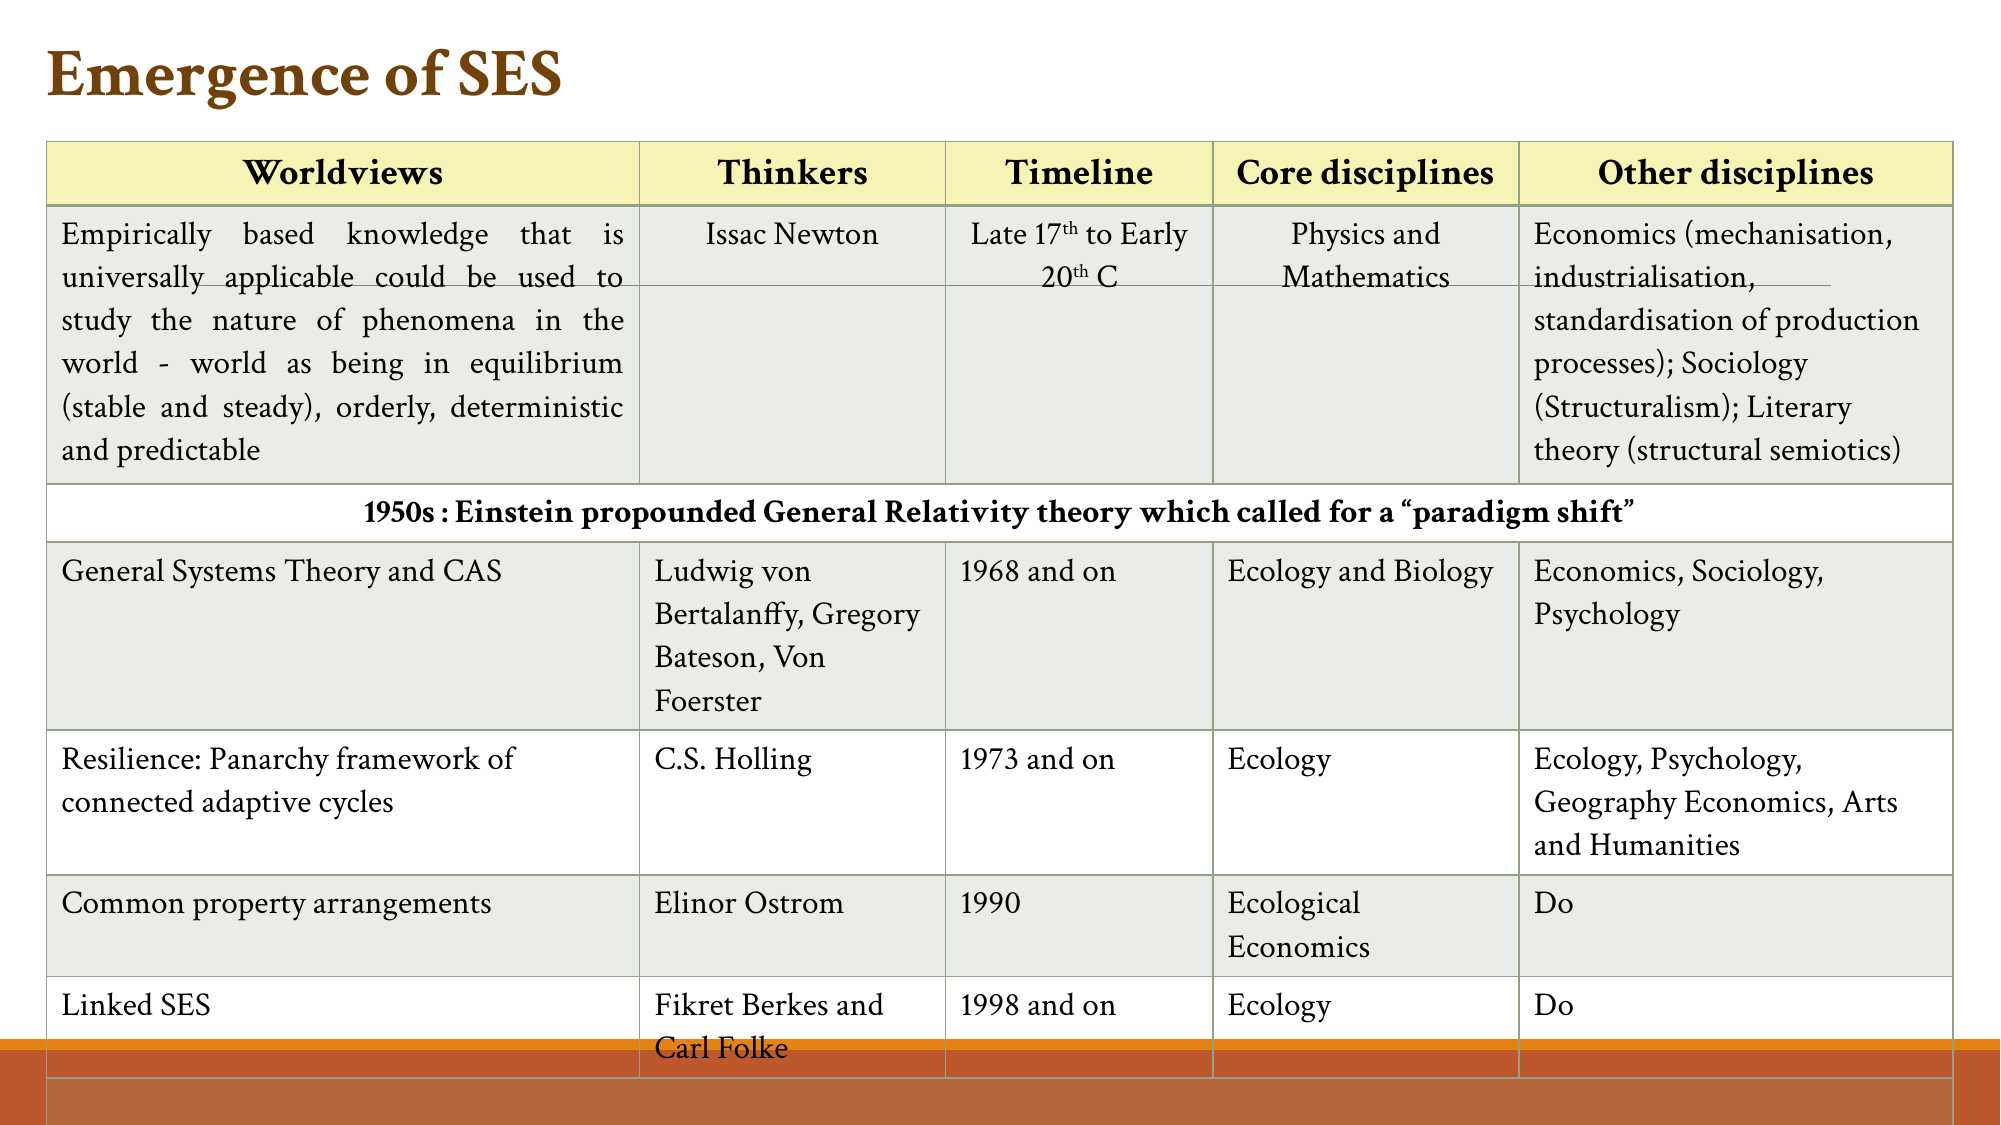

# Emergence of SES
| Worldviews | Thinkers | Timeline | Core disciplines | Other disciplines |
| --- | --- | --- | --- | --- |
| Empirically based knowledge that is universally applicable could be used to study the nature of phenomena in the world - world as being in equilibrium (stable and steady), orderly, deterministic and predictable | Issac Newton | Late 17th to Early 20th C | Physics and Mathematics | Economics (mechanisation, industrialisation, standardisation of production processes); Sociology (Structuralism); Literary theory (structural semiotics) |
| 1950s : Einstein propounded General Relativity theory which called for a “paradigm shift” | Einstein |  |  |  |
| General Systems Theory and CAS | Ludwig von Bertalanffy, Gregory Bateson, Von Foerster | 1968 and on | Ecology and Biology | Economics, Sociology, Psychology |
| Resilience: Panarchy framework of connected adaptive cycles | C.S. Holling | 1973 and on | Ecology | Ecology, Psychology, Geography Economics, Arts and Humanities |
| Common property arrangements | Elinor Ostrom | 1990 | Ecological Economics | Do |
| Linked SES | Fikret Berkes and Carl Folke | 1998 and on | Ecology | Do |
|  |  |  |  |  |